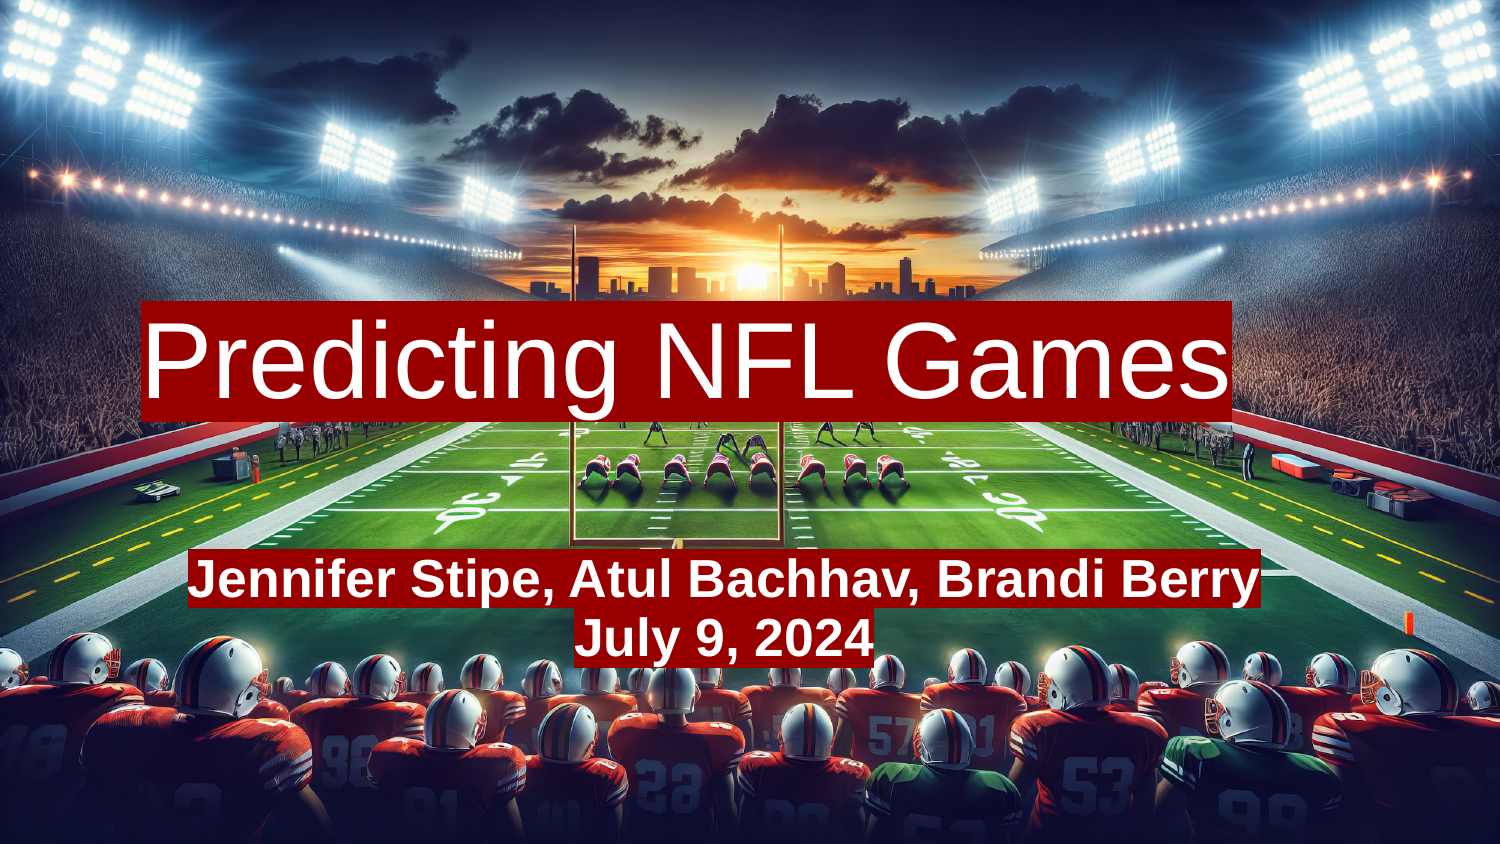

# Predicting NFL Games
Jennifer Stipe, Atul Bachhav, Brandi Berry
July 9, 2024